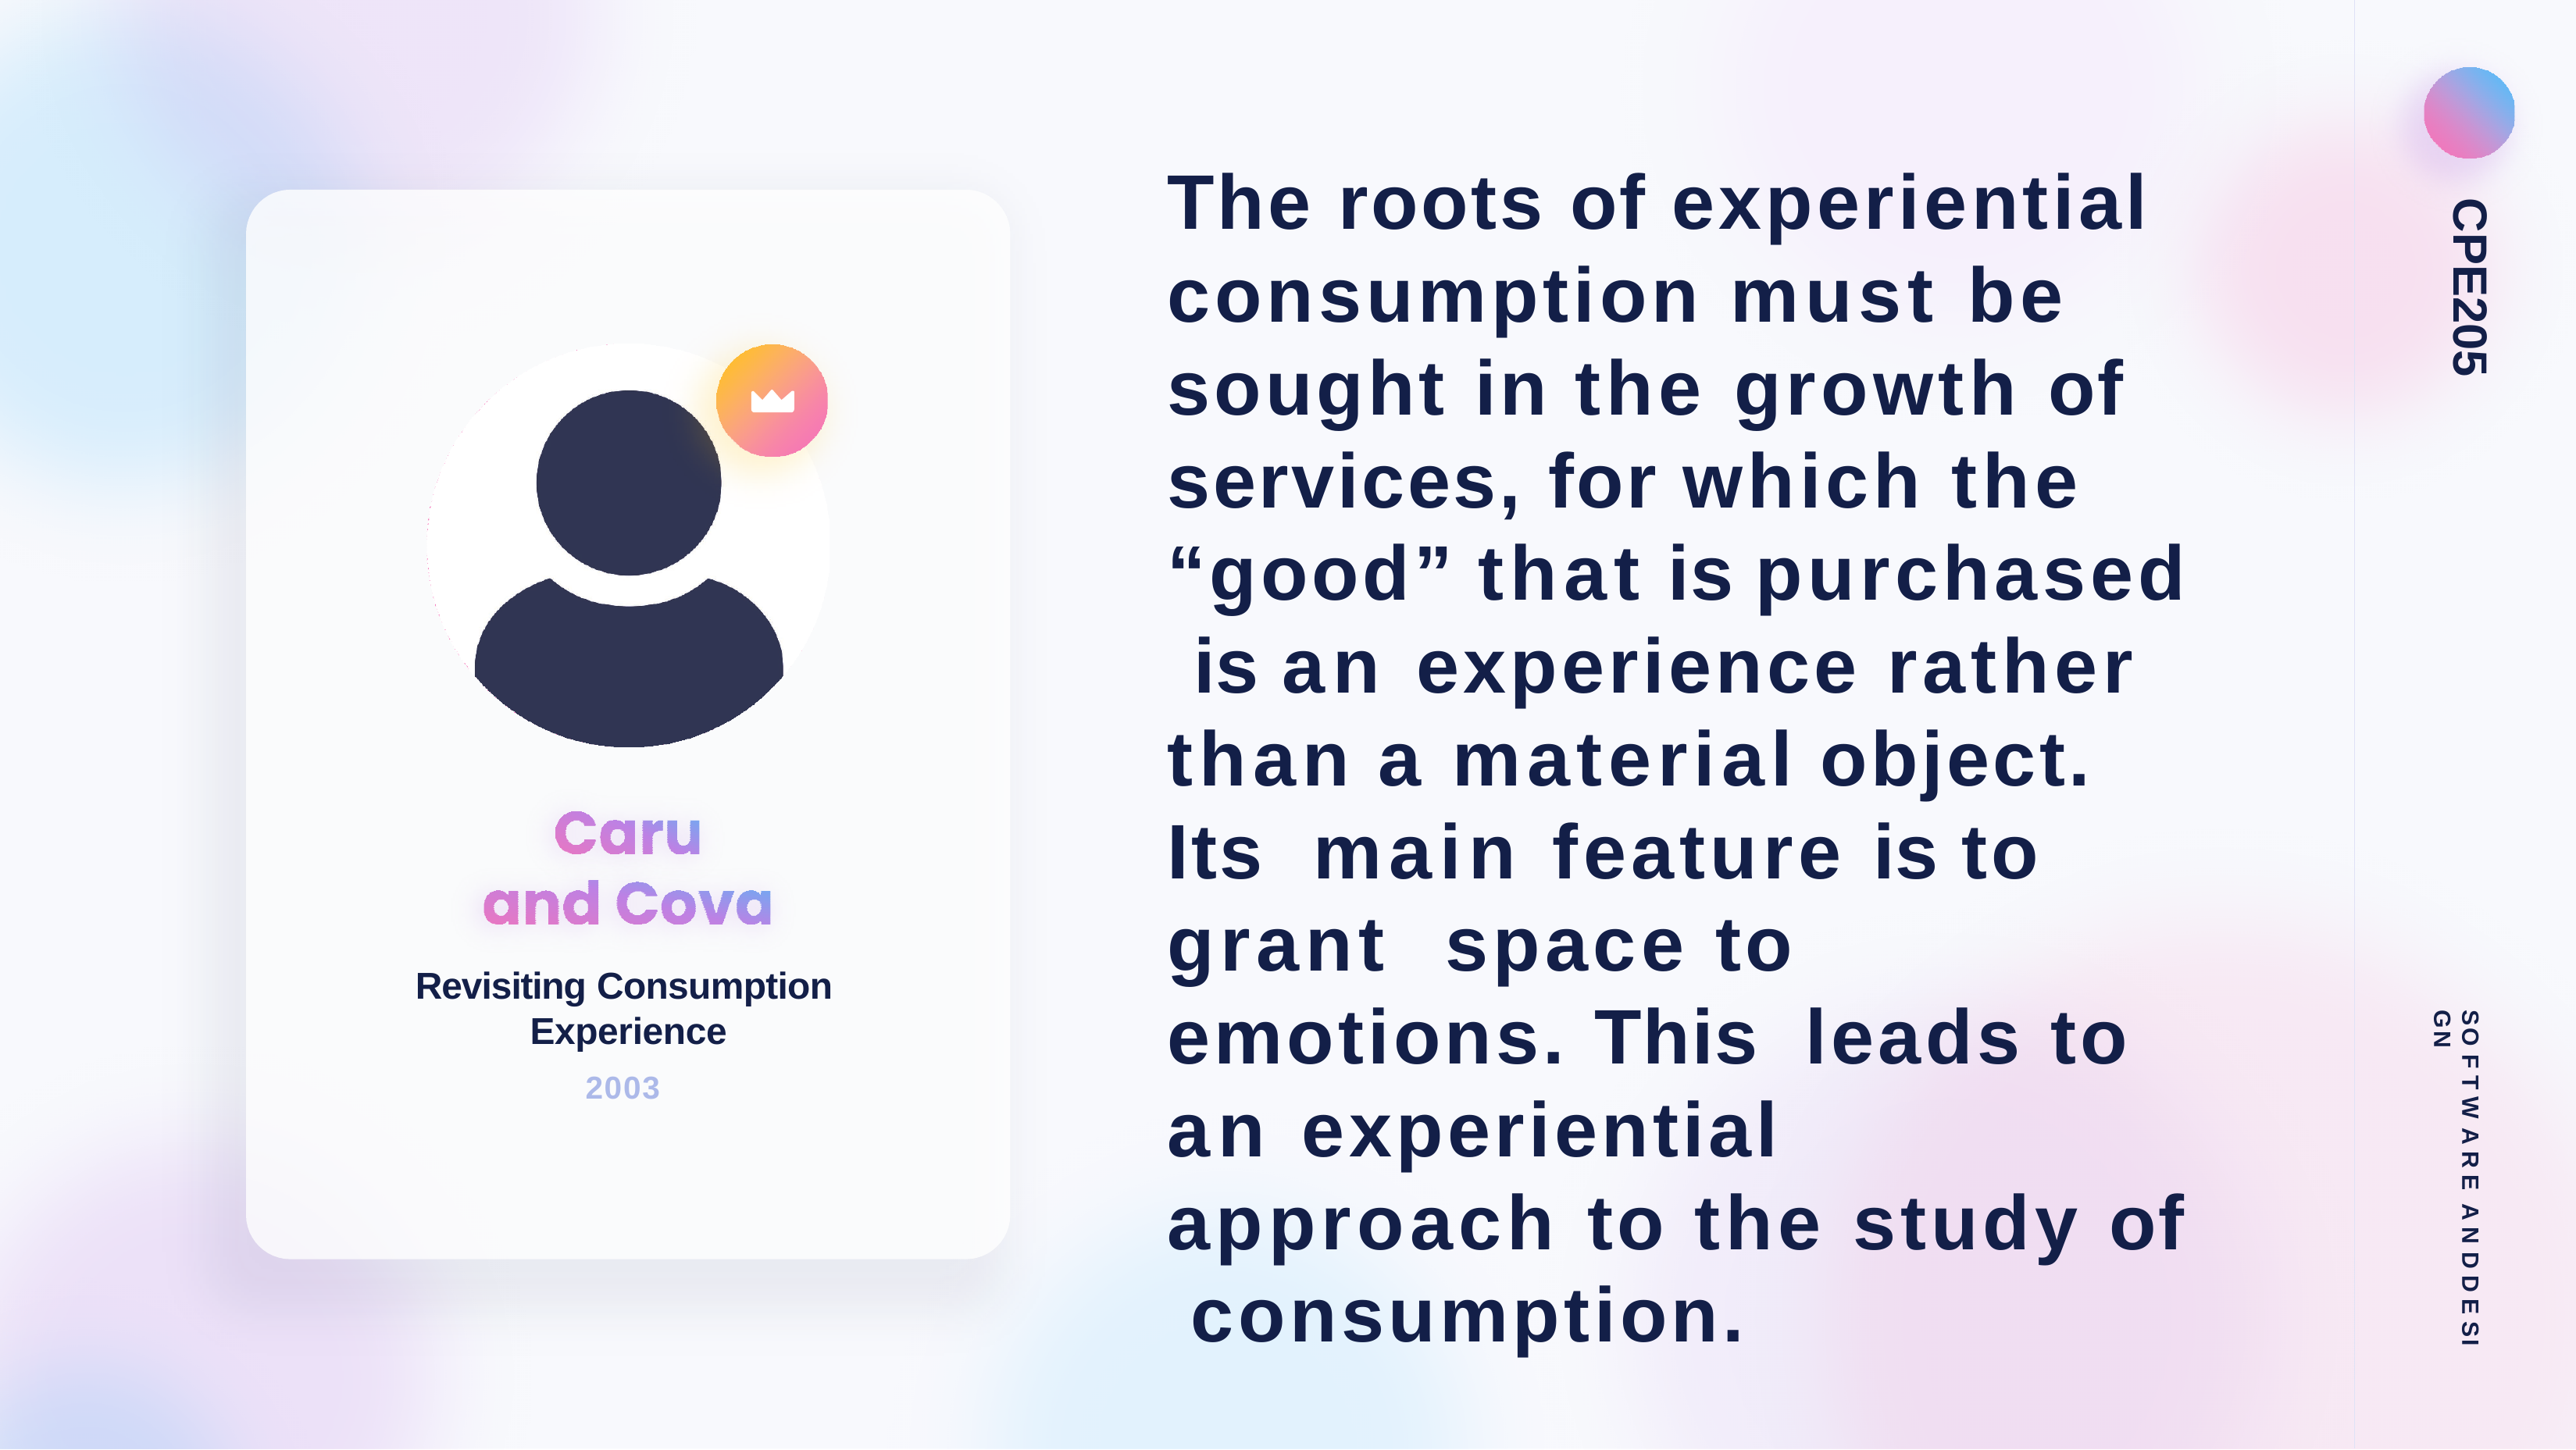

The roots of experiential  consumption must be  sought in the growth of  services, for which the  “good” that is purchased  is an experience rather  than a material object. Its  main feature is to grant  space to emotions. This  leads to an experiential  approach to the study of  consumption.

CPE205

Revisiting Consumption  Experience
2003
SO F T W A R E A N D D E SI GN